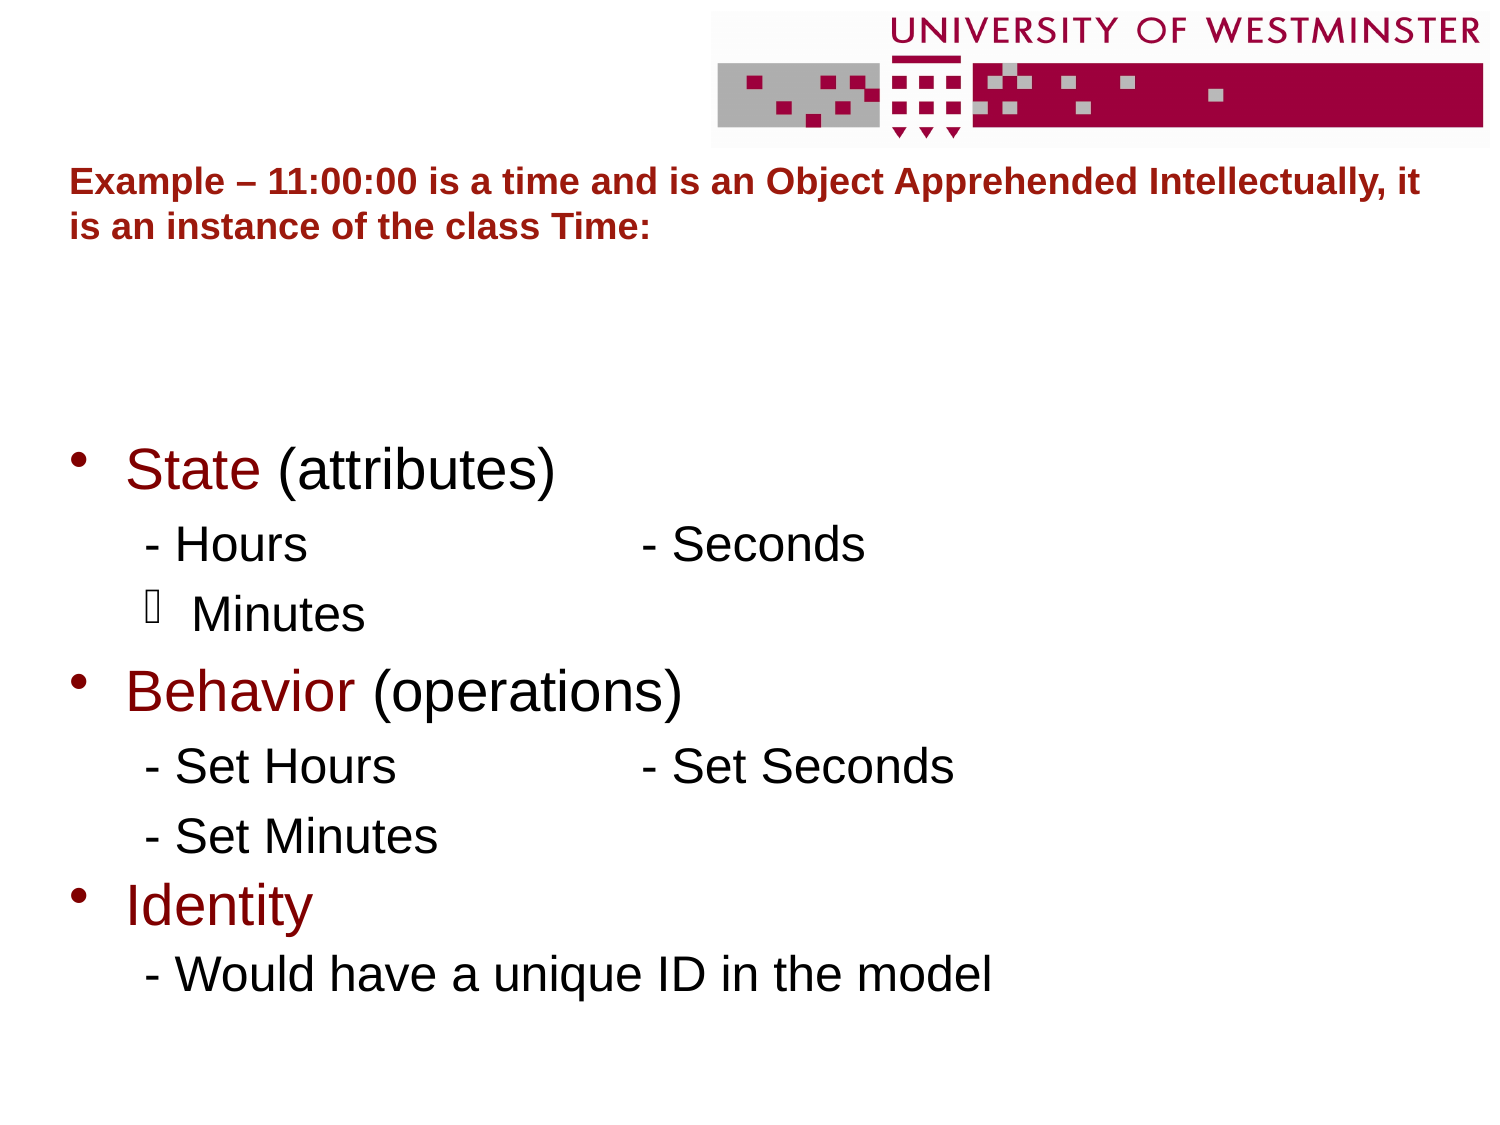

# Example – 11:00:00 is a time and is an Object Apprehended Intellectually, it is an instance of the class Time:
State (attributes)
- Hours			- Seconds
Minutes
Behavior (operations)
- Set Hours		- Set Seconds
- Set Minutes
Identity
- Would have a unique ID in the model